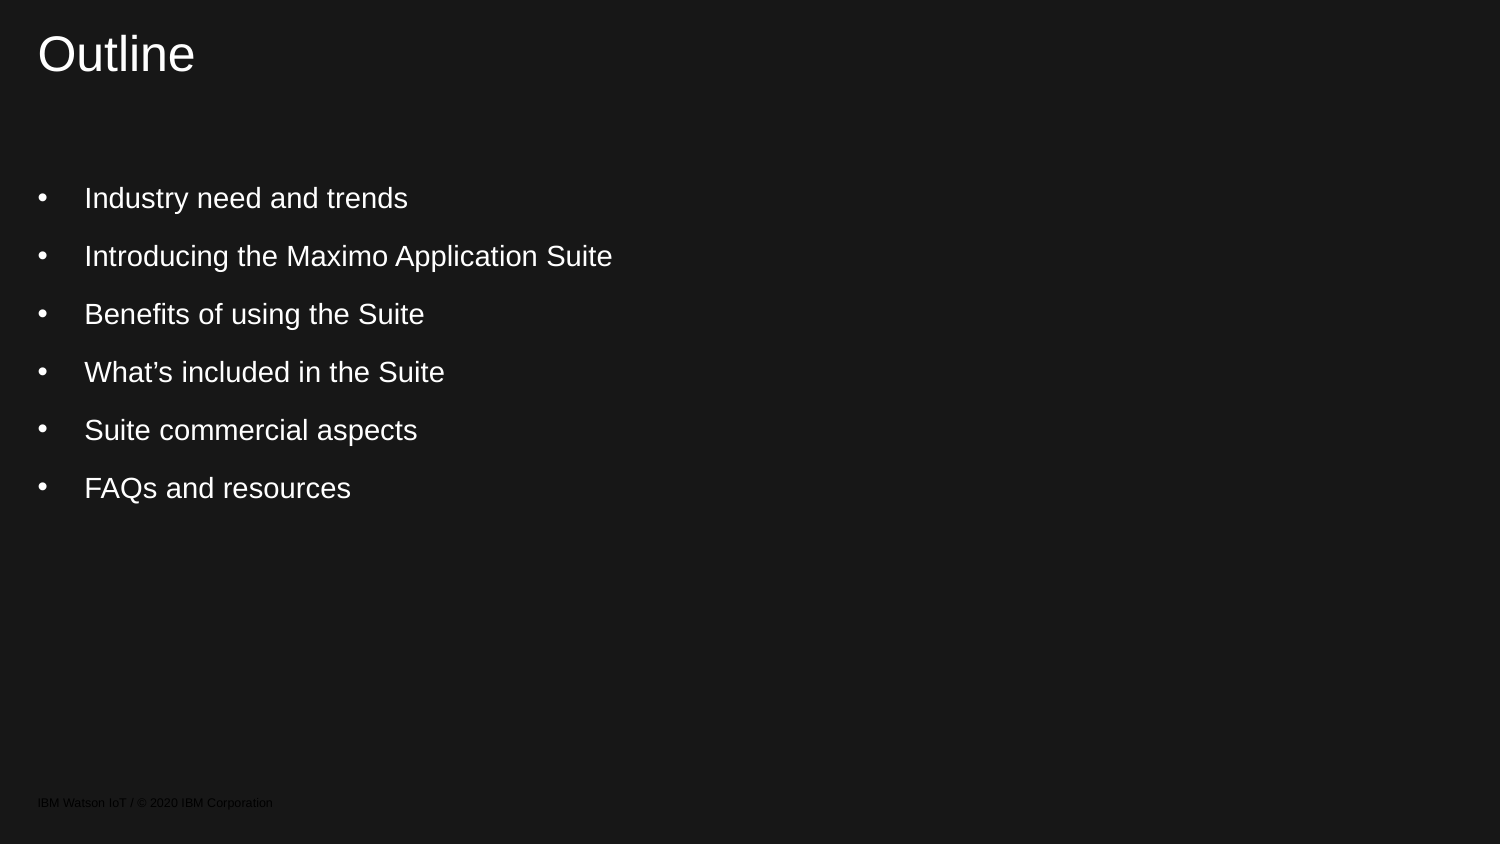

# Outline
Industry need and trends
Introducing the Maximo Application Suite
Benefits of using the Suite
What’s included in the Suite
Suite commercial aspects
FAQs and resources

IBM Watson IoT / © 2020 IBM Corporation